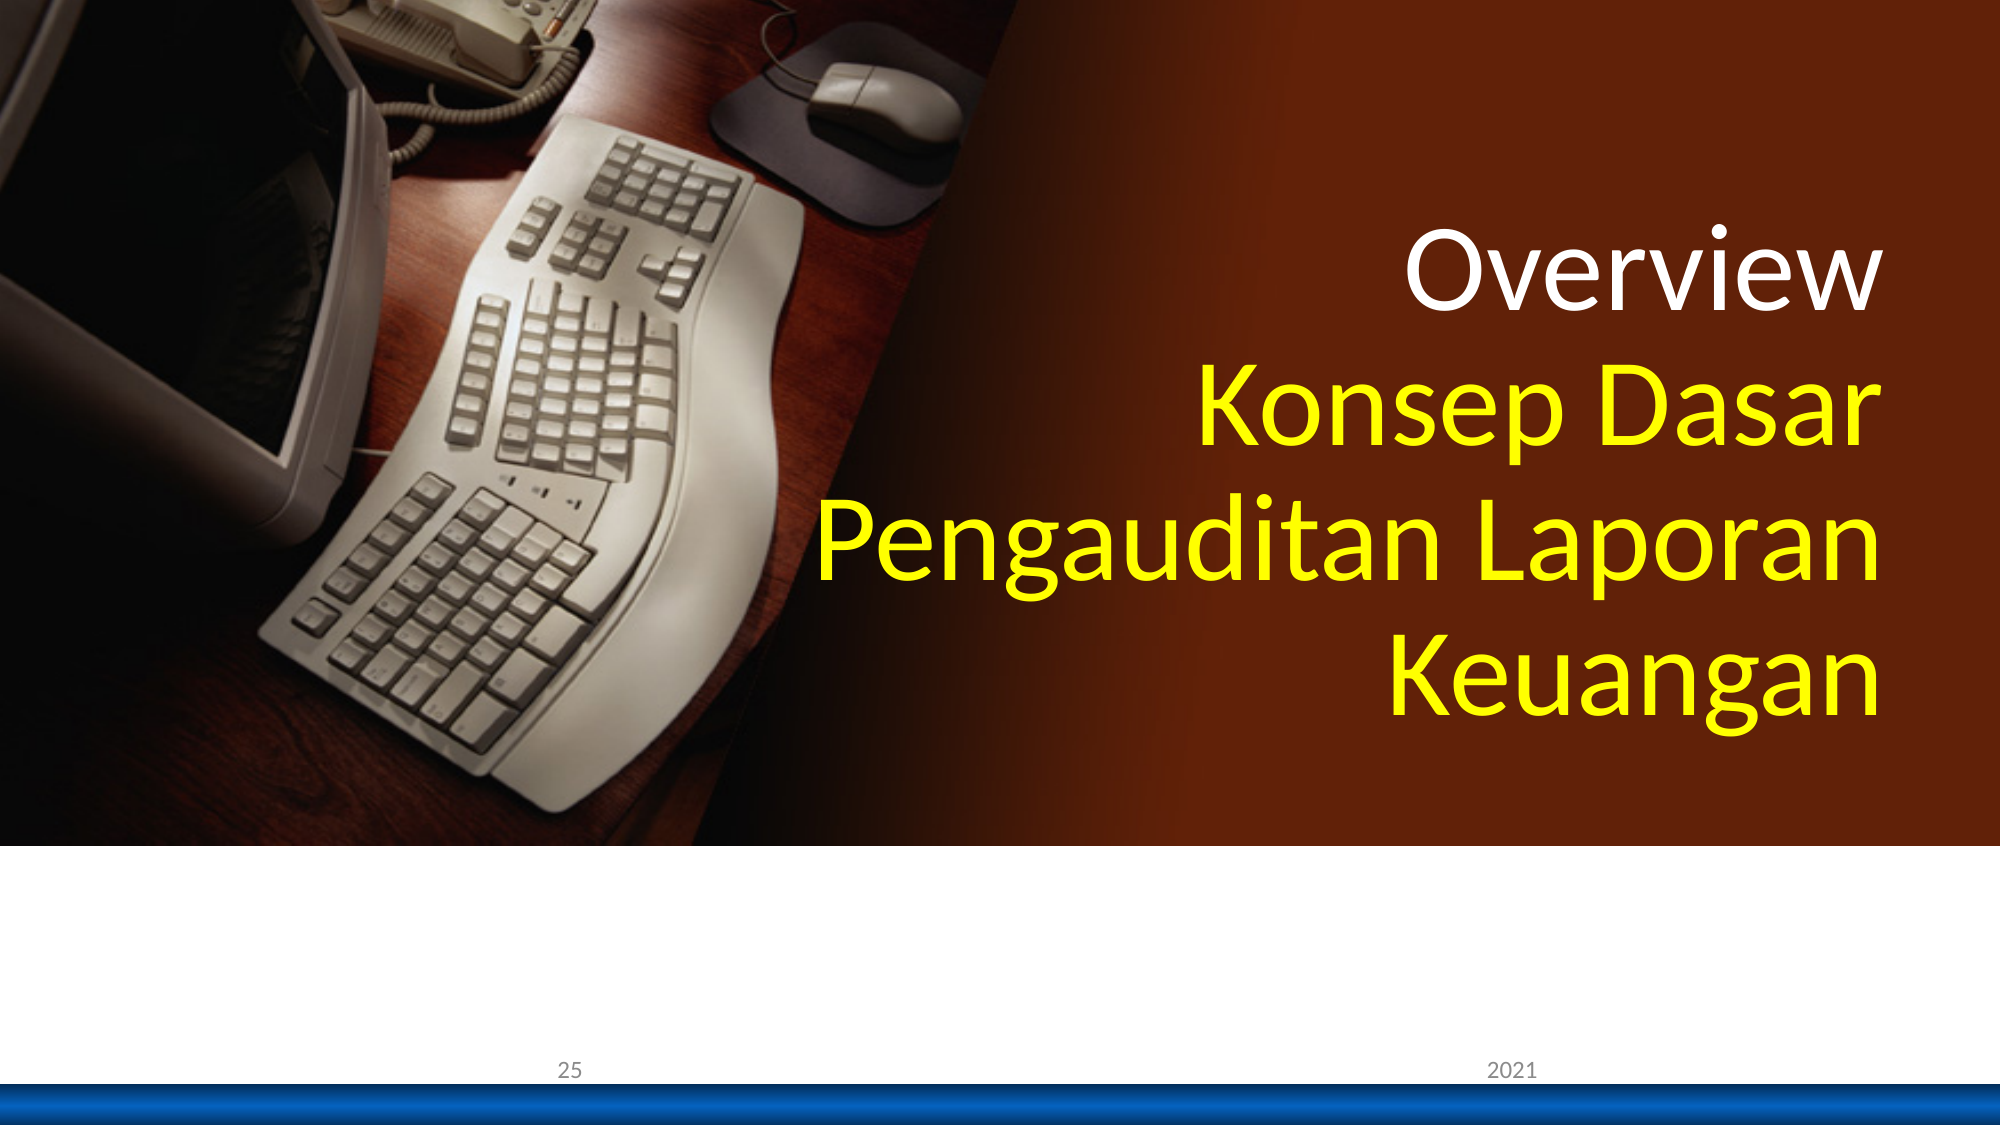

# Overview Konsep Dasar Pengauditan Laporan Keuangan
2021
25